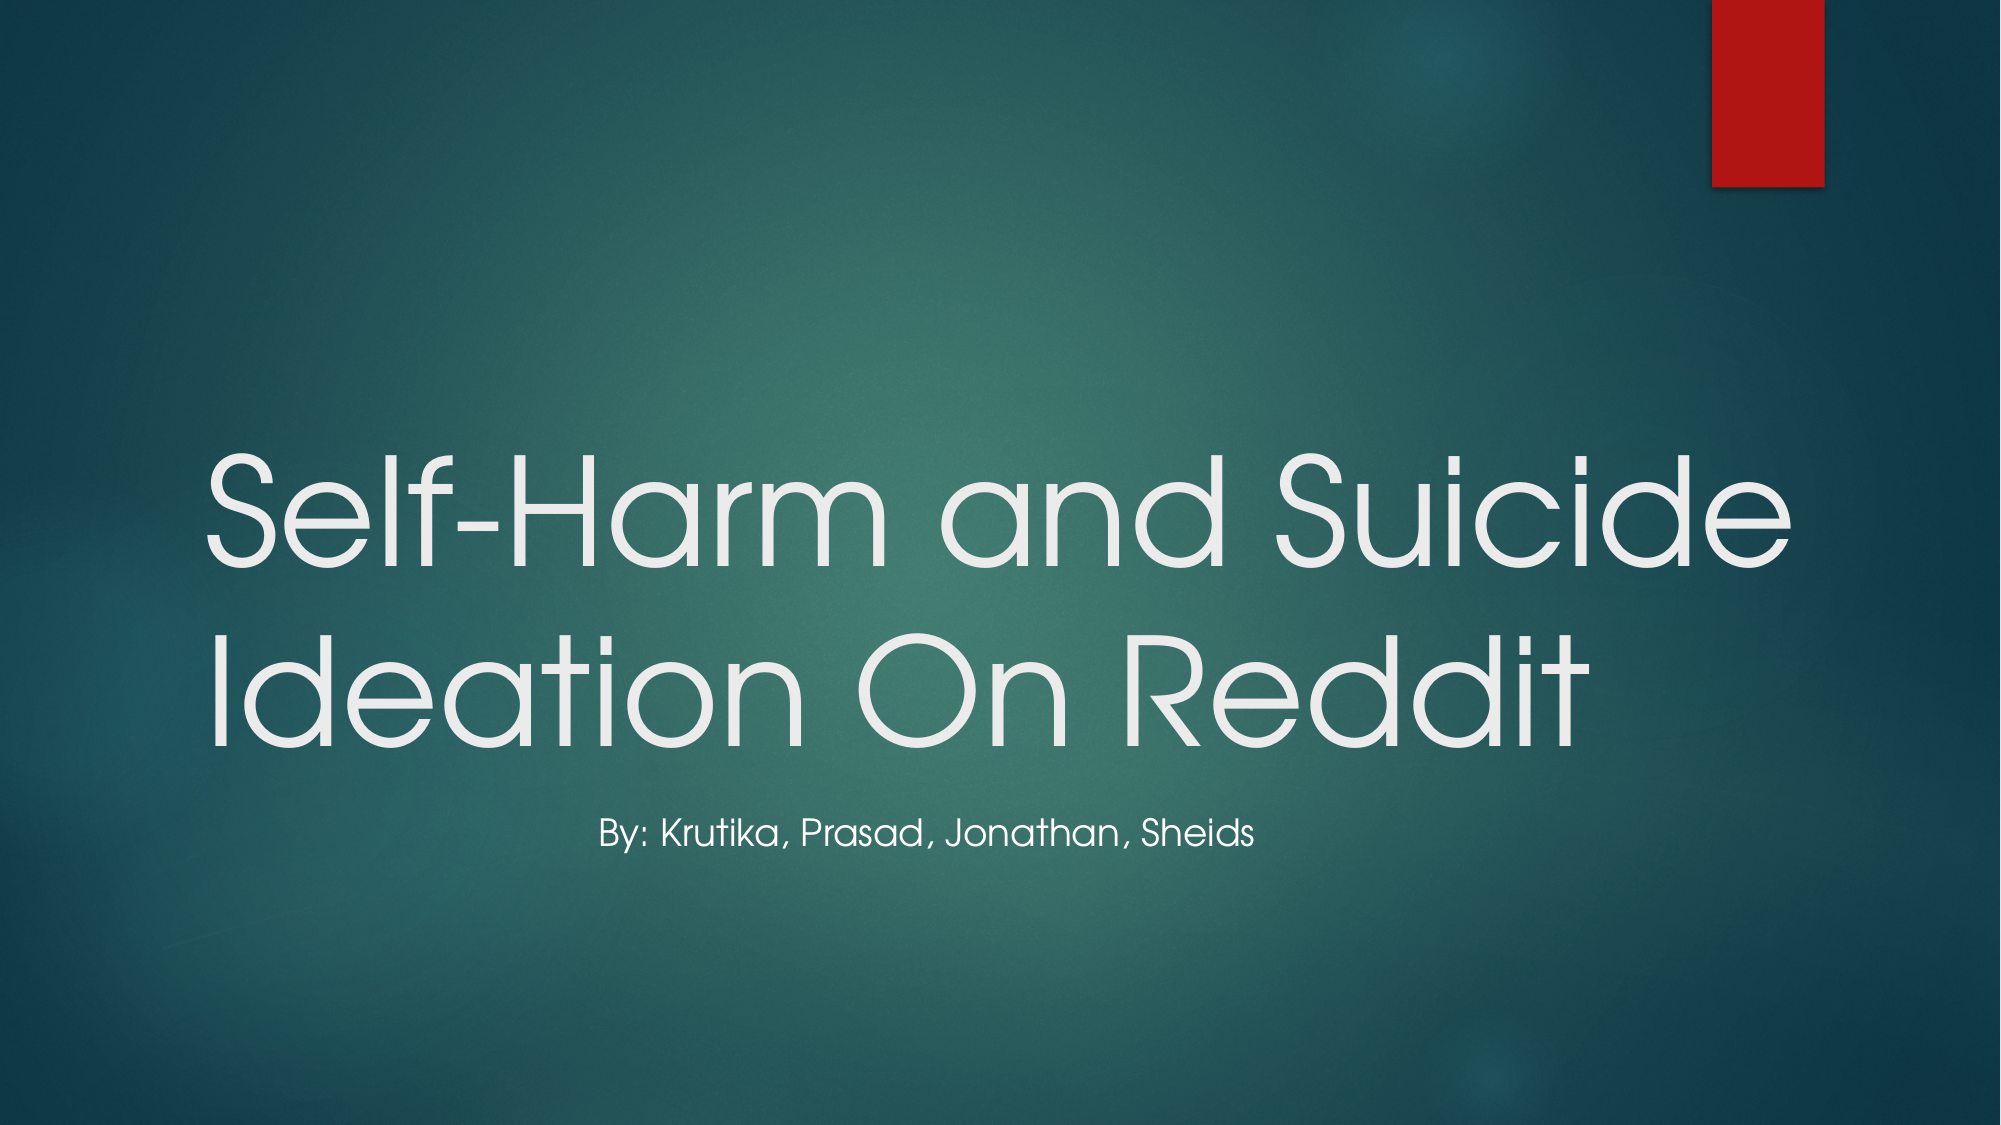

# Self-Harm and Suicide Ideation On Reddit
By: Krutika, Prasad, Jonathan, Sheids